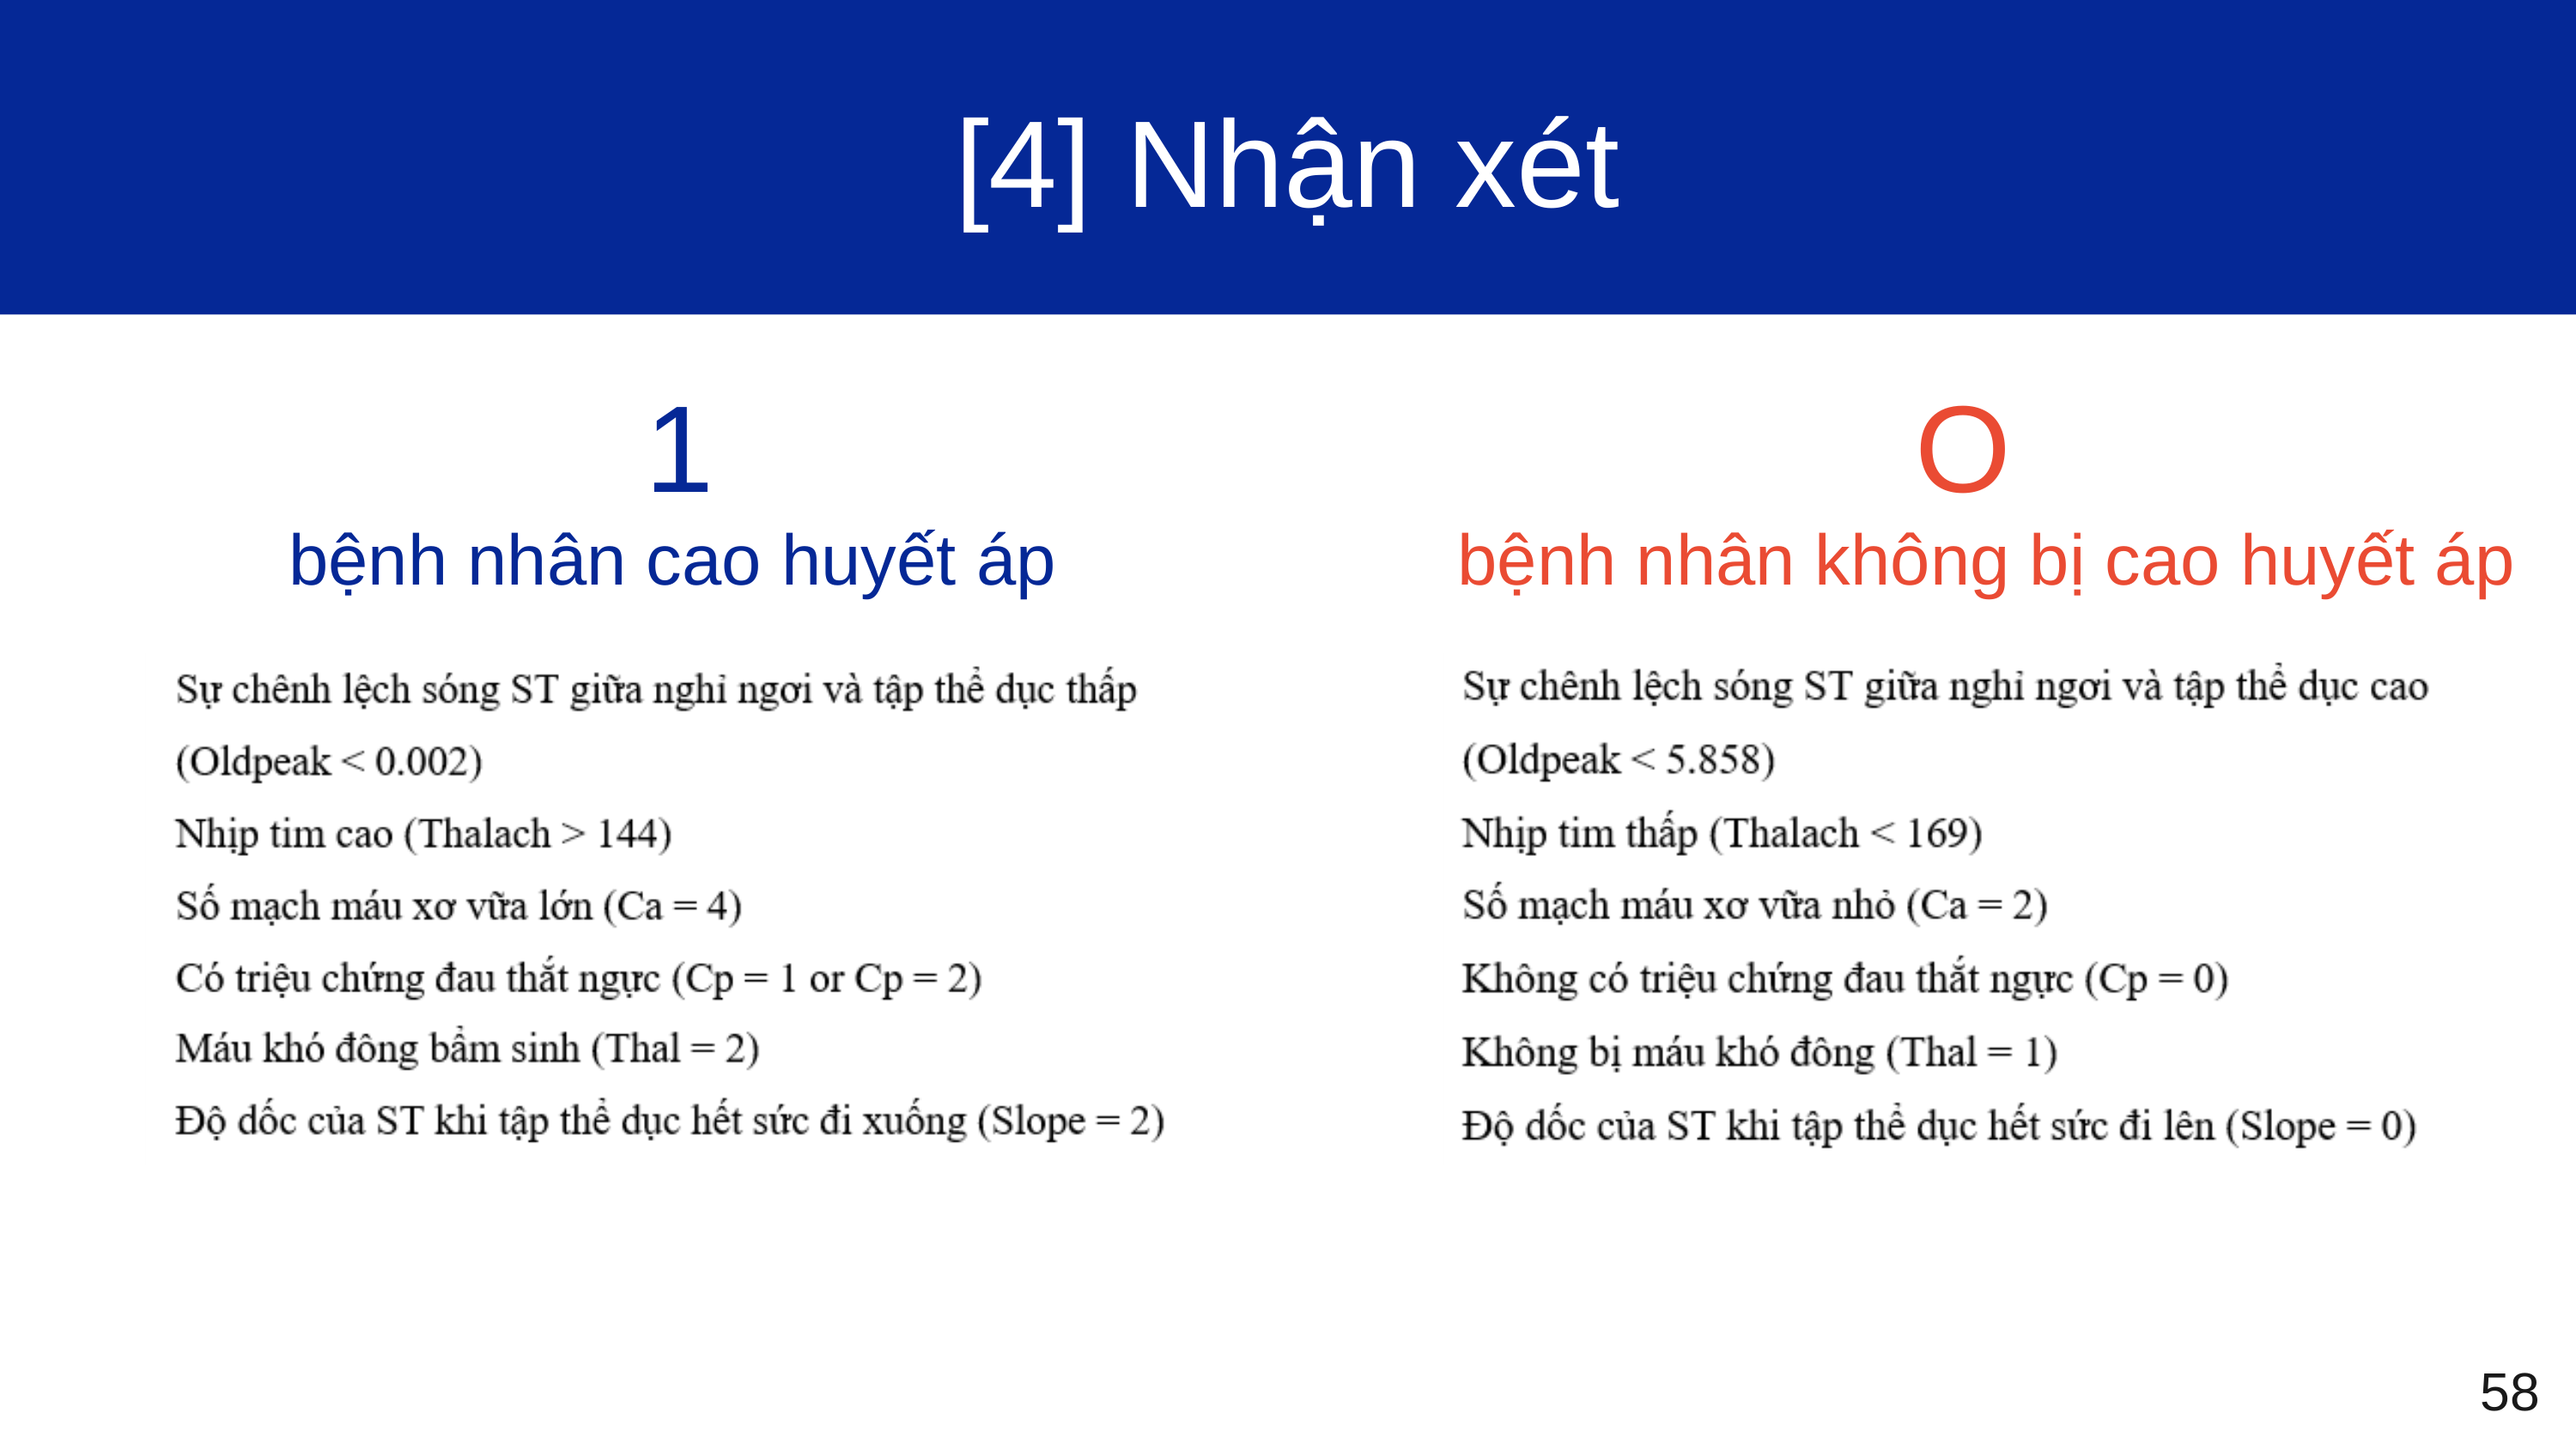

[4] Nhận xét
1
O
bệnh nhân cao huyết áp
bệnh nhân không bị cao huyết áp

58